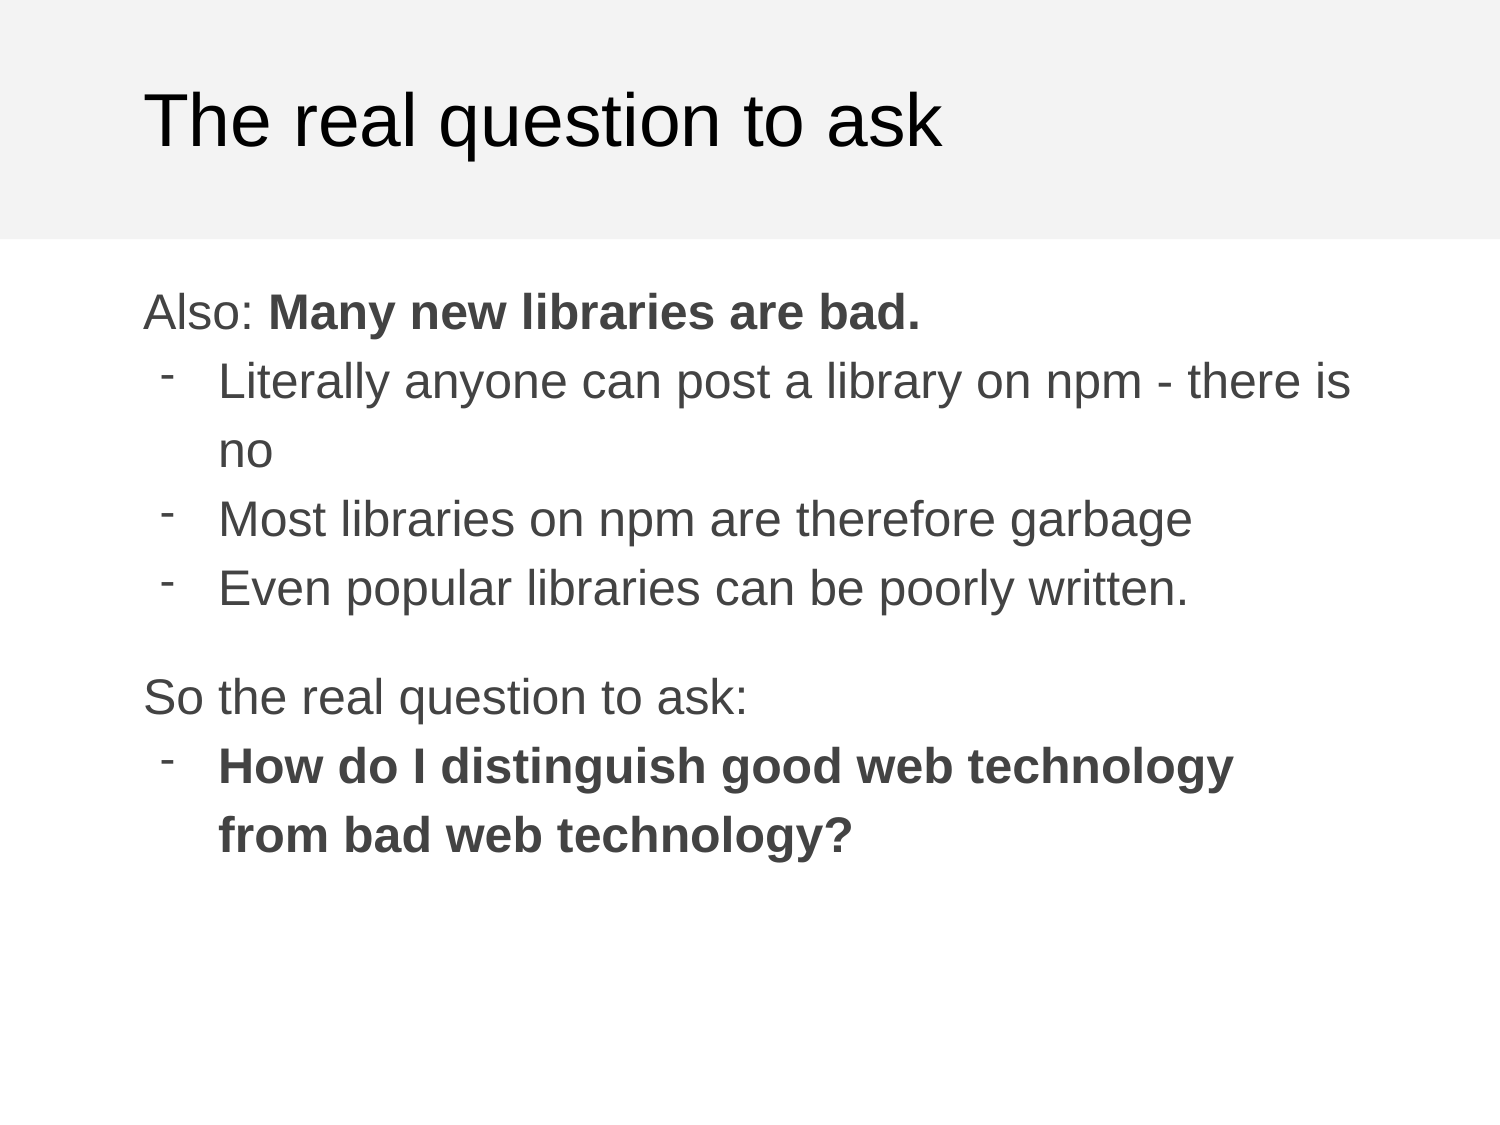

The real question to ask
Also: Many new libraries are bad.
Literally anyone can post a library on npm - there is no
Most libraries on npm are therefore garbage
Even popular libraries can be poorly written.

So the real question to ask:
How do I distinguish good web technology from bad web technology?